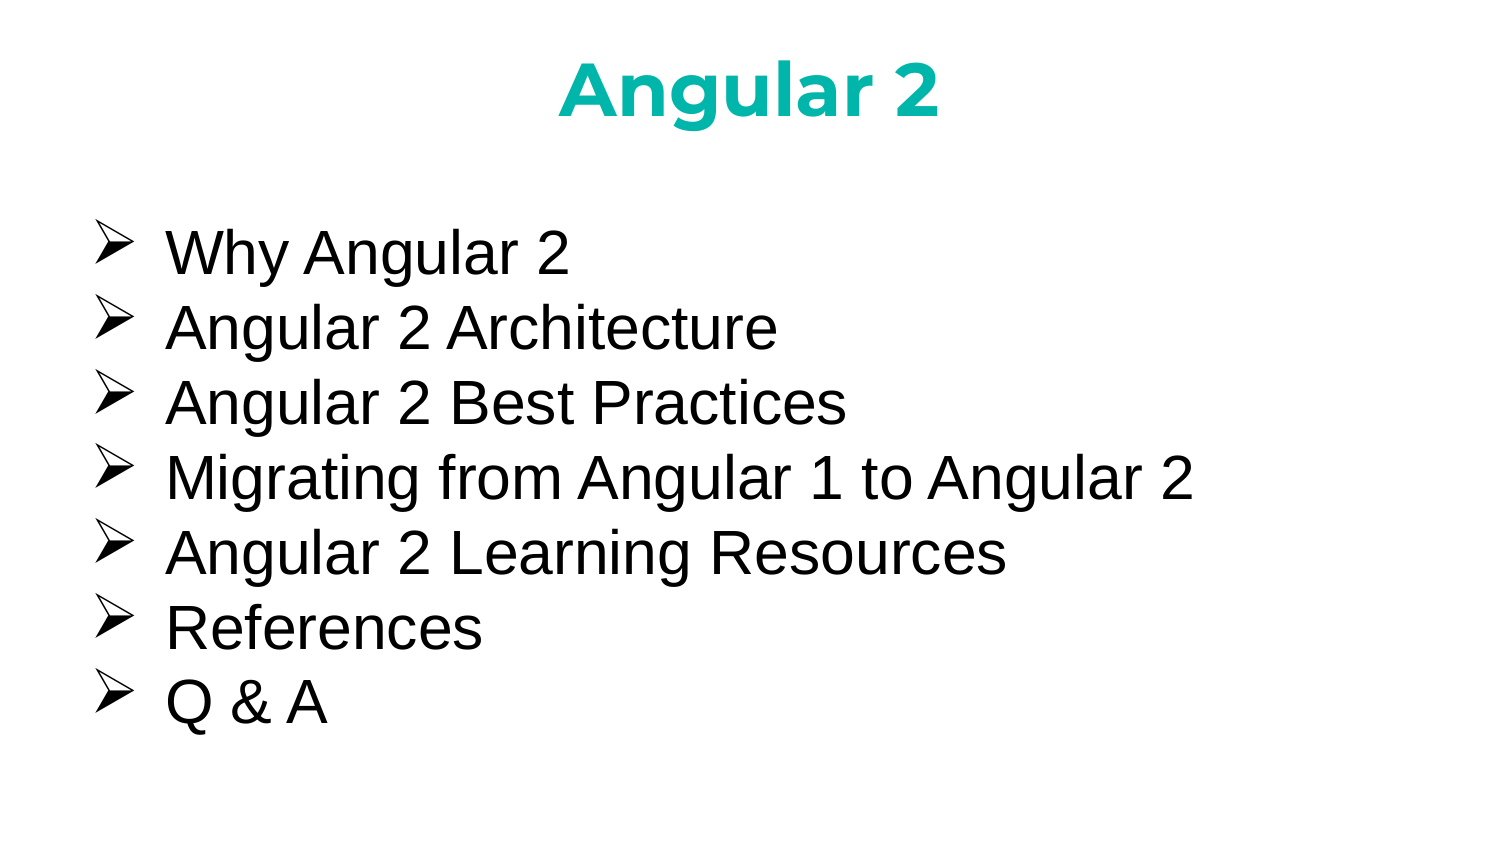

# Angular 2
Why Angular 2
Angular 2 Architecture
Angular 2 Best Practices
Migrating from Angular 1 to Angular 2
Angular 2 Learning Resources
References
Q & A